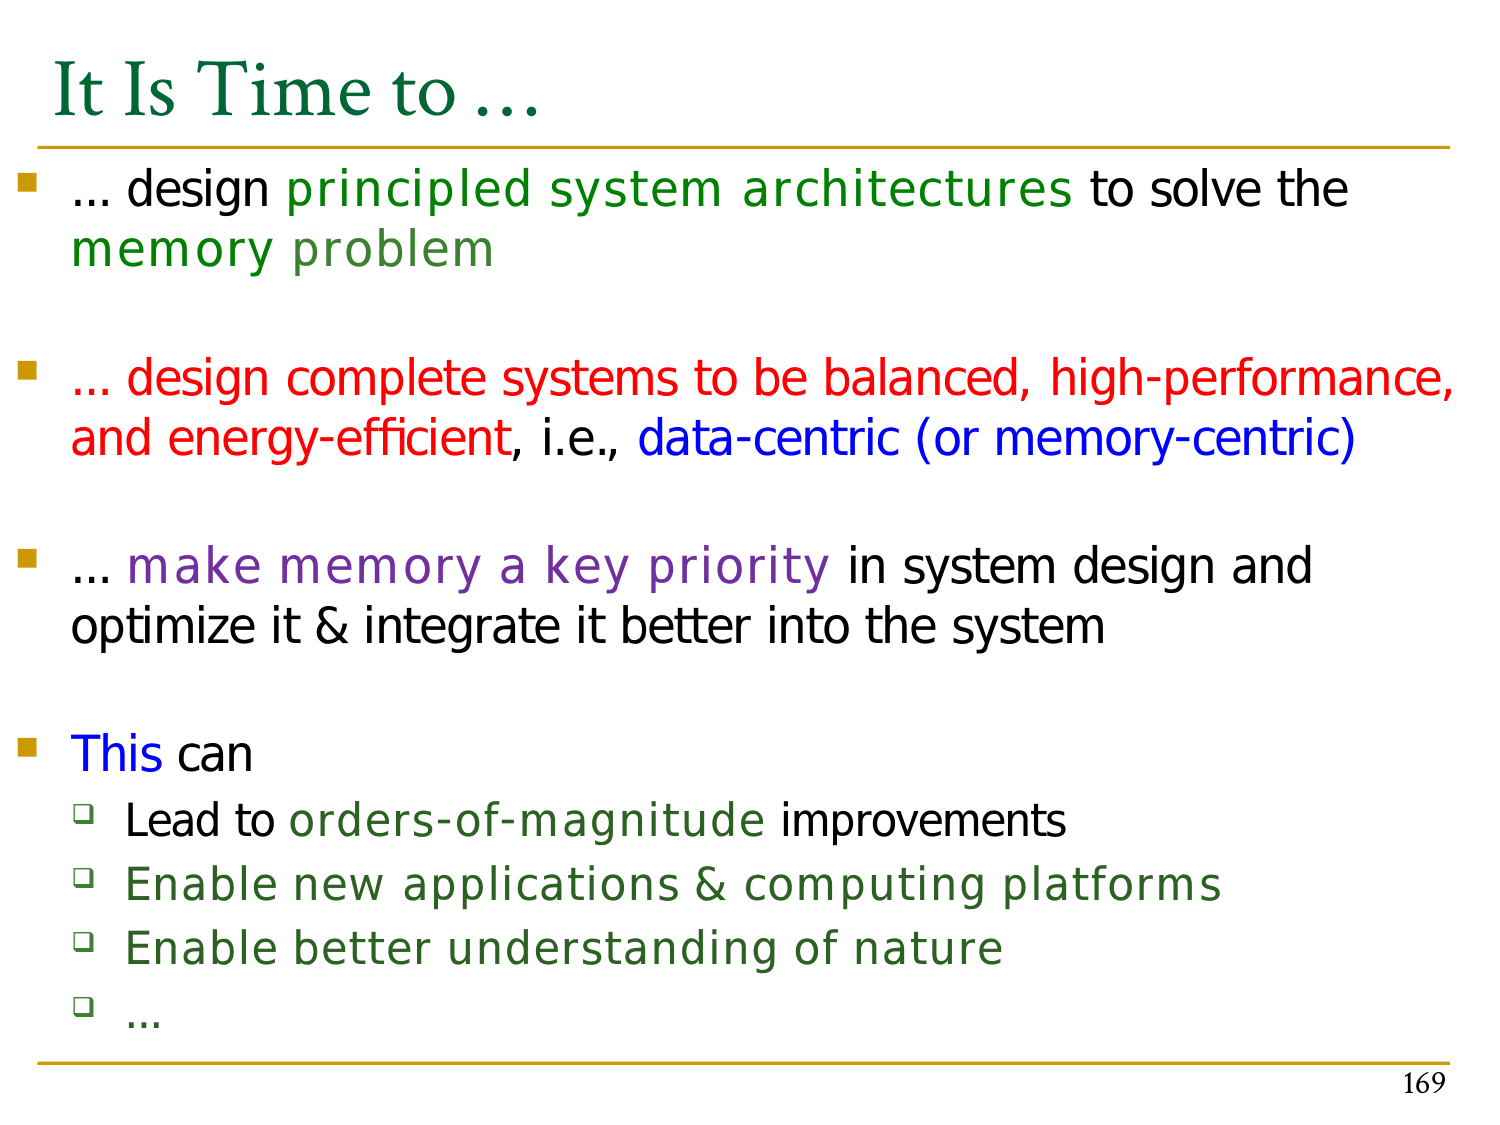

# It Is Time to …
… design principled system architectures to solve the memory problem

… design complete systems to be balanced, high-performance, and energy-efficient, i.e., data-centric (or memory-centric)

… make memory a key priority in system design and optimize it & integrate it better into the system

This can
Lead to orders-of-magnitude improvements
Enable new applications & computing platforms
Enable better understanding of nature
…

169